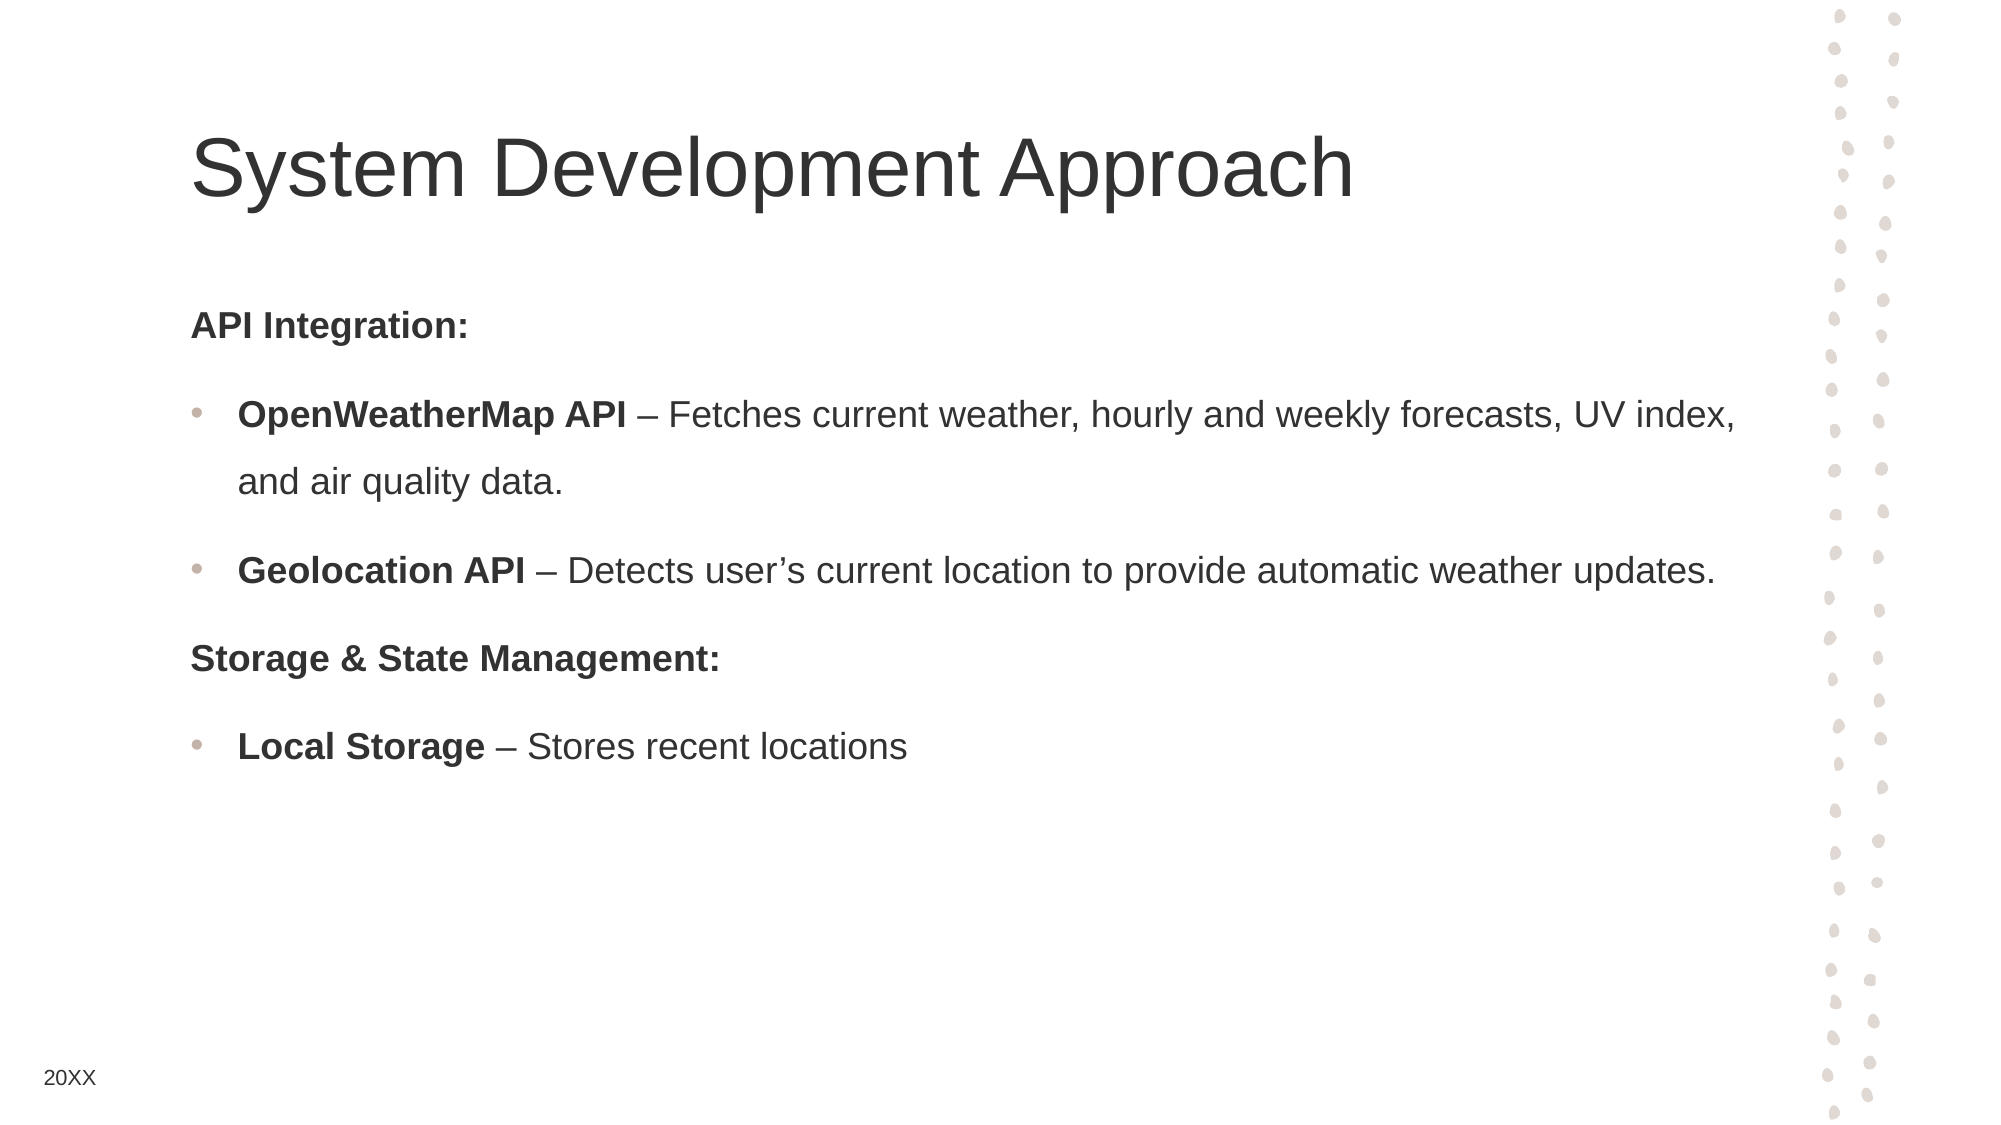

# System Development Approach
API Integration:
OpenWeatherMap API – Fetches current weather, hourly and weekly forecasts, UV index, and air quality data.
Geolocation API – Detects user’s current location to provide automatic weather updates.
Storage & State Management:
Local Storage – Stores recent locations

20XX